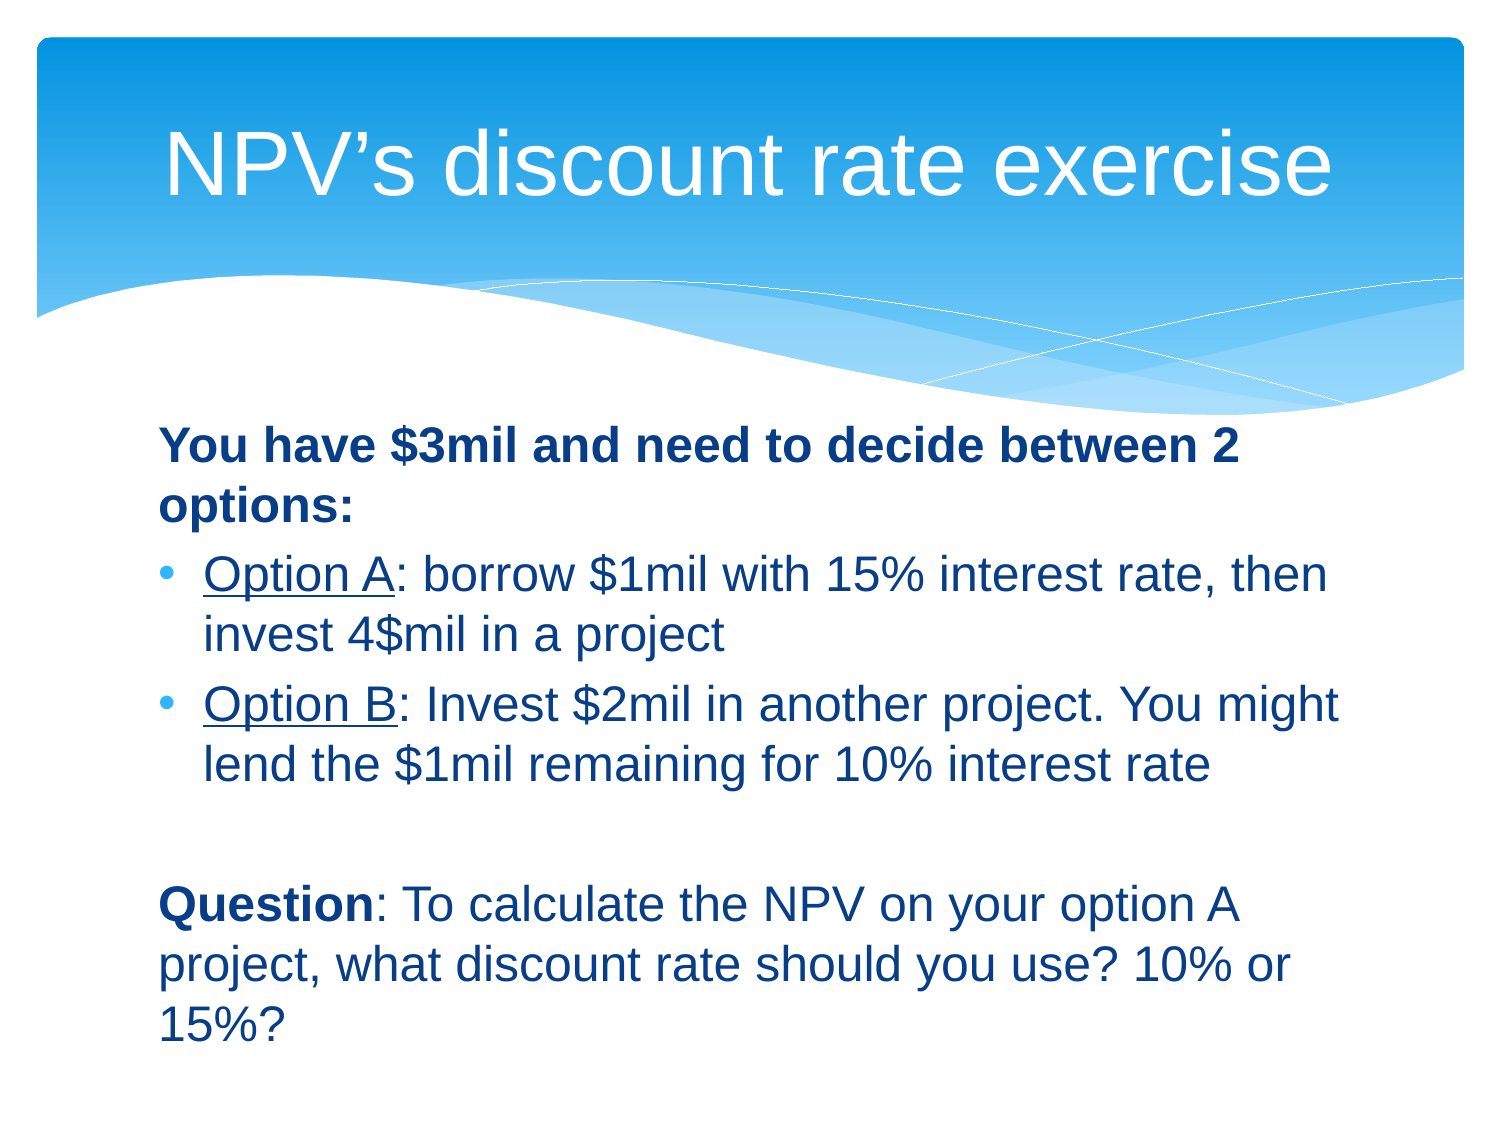

# NPV’s discount rate exercise
You have $3mil and need to decide between 2 options:
Option A: borrow $1mil with 15% interest rate, then invest 4$mil in a project
Option B: Invest $2mil in another project. You might lend the $1mil remaining for 10% interest rate

Question: To calculate the NPV on your option A project, what discount rate should you use? 10% or 15%?